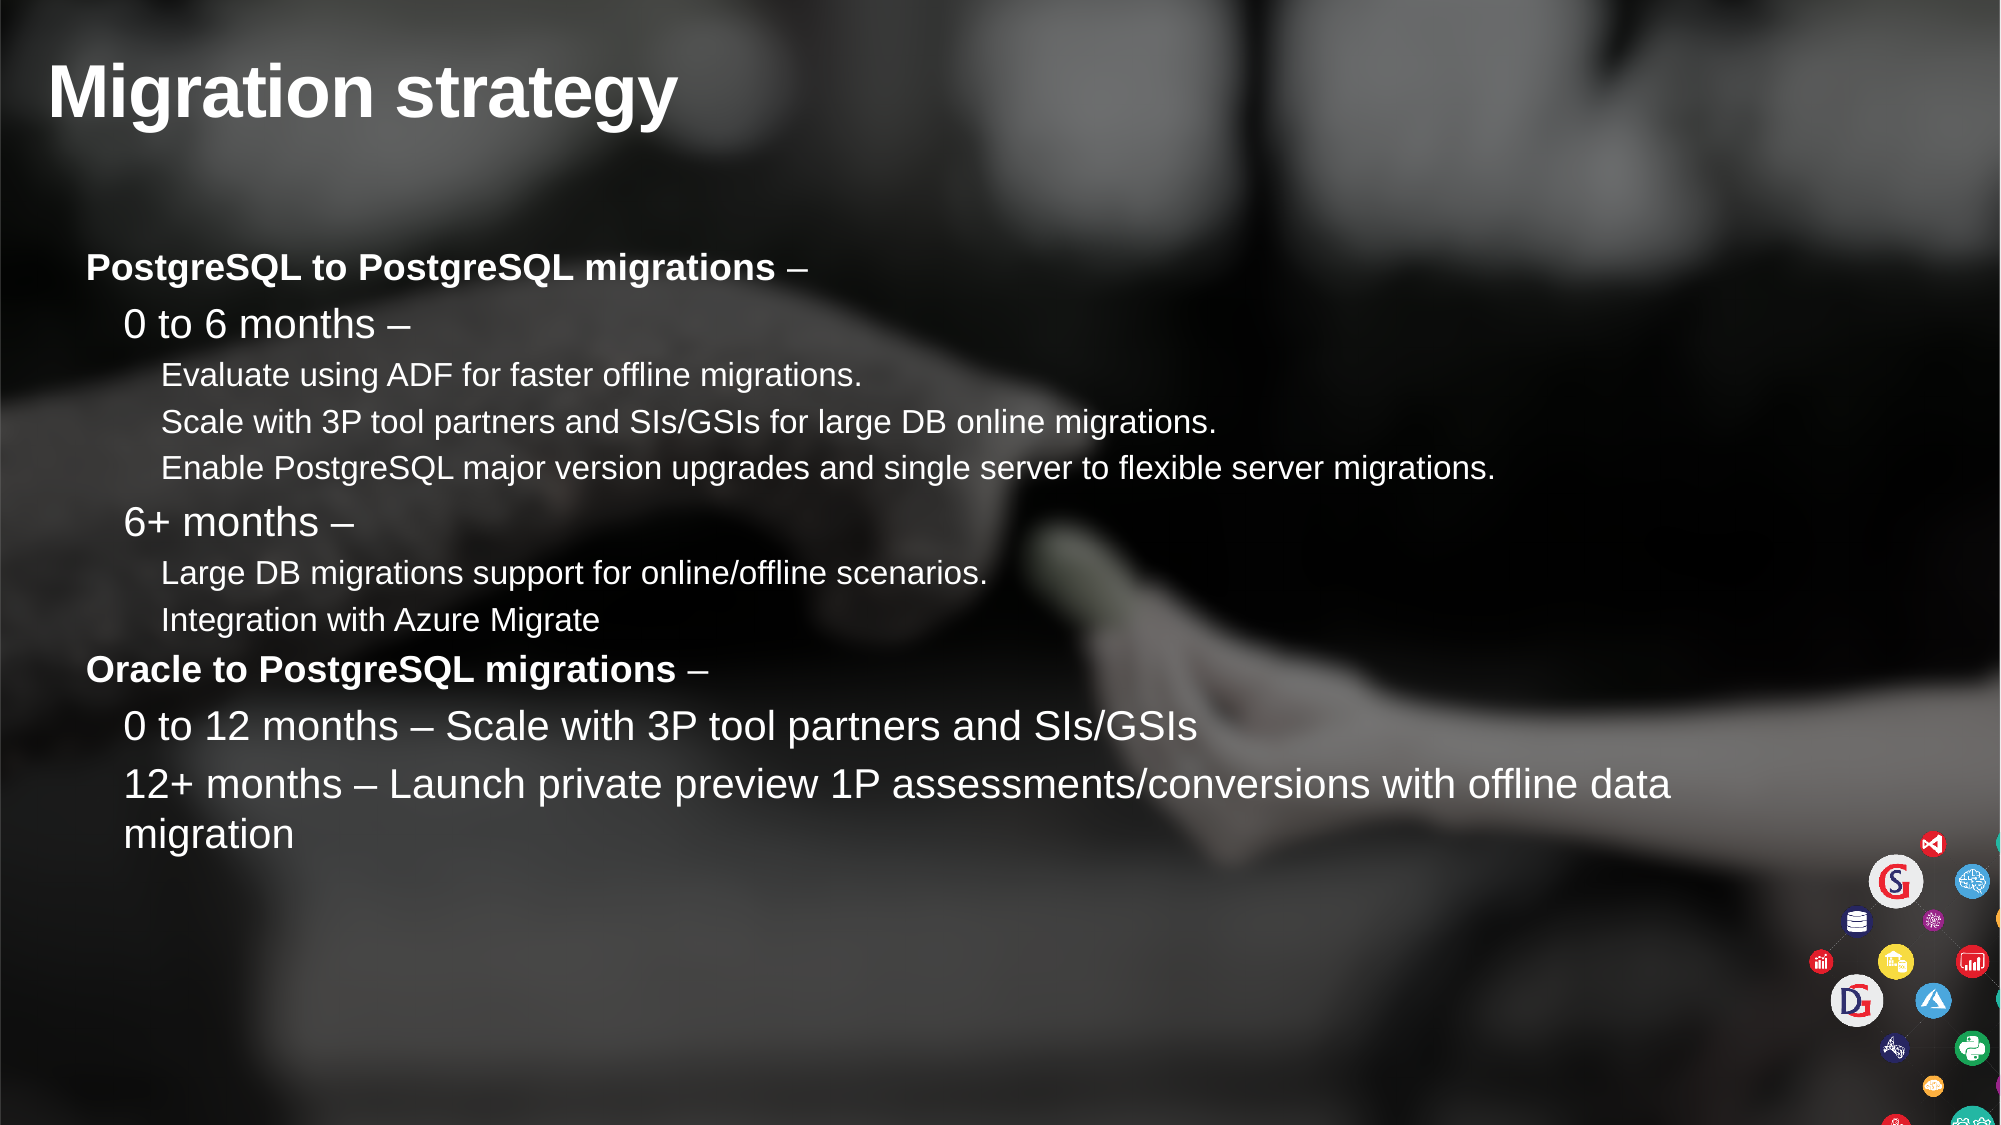

# Migration strategy

PostgreSQL to PostgreSQL migrations –
0 to 6 months –
Evaluate using ADF for faster offline migrations.
Scale with 3P tool partners and SIs/GSIs for large DB online migrations.
Enable PostgreSQL major version upgrades and single server to flexible server migrations.
6+ months –
Large DB migrations support for online/offline scenarios.
Integration with Azure Migrate
Oracle to PostgreSQL migrations –
0 to 12 months – Scale with 3P tool partners and SIs/GSIs
12+ months – Launch private preview 1P assessments/conversions with offline data migration